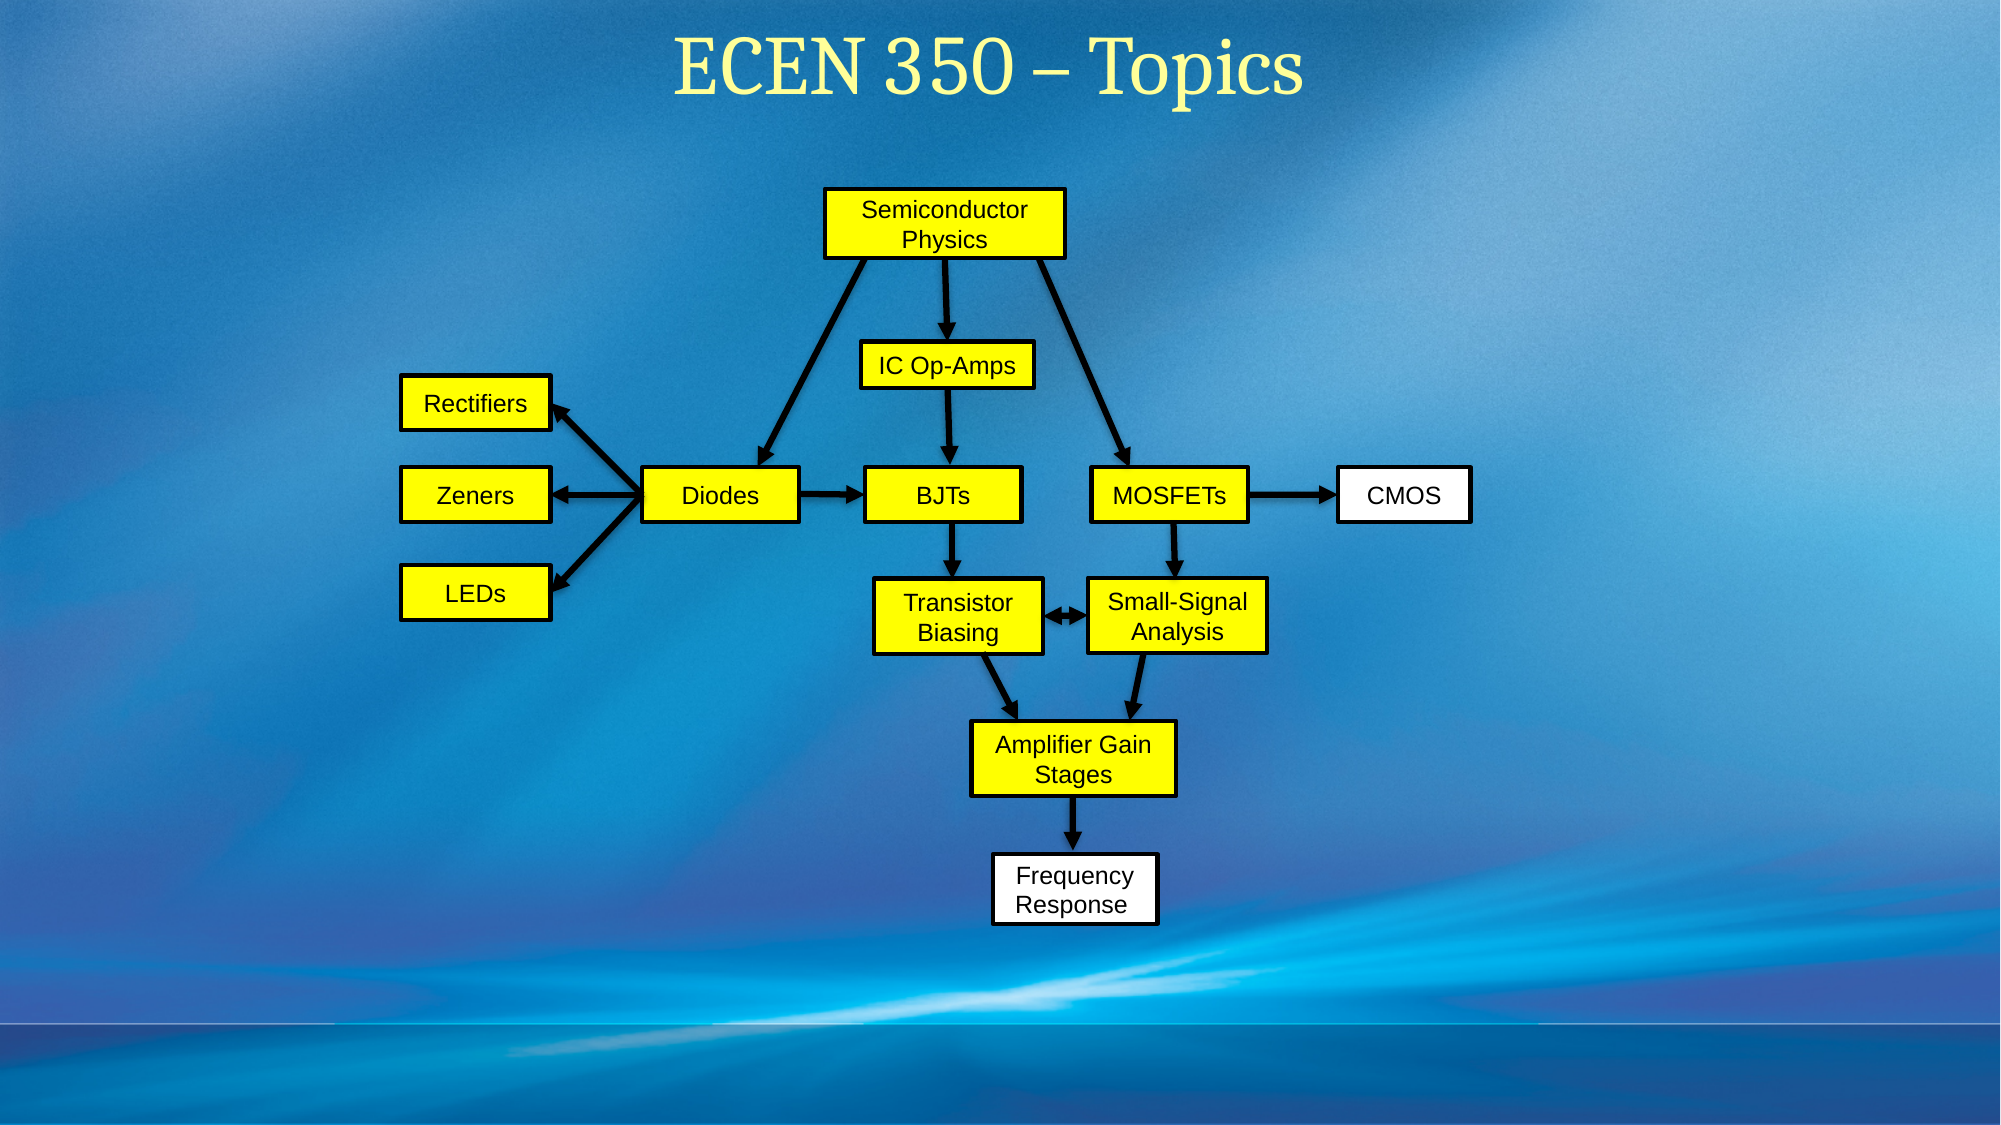

ECEN 350 – Topics
Semiconductor Physics
IC Op-Amps
Rectifiers
Zeners
Diodes
BJTs
MOSFETs
CMOS
LEDs
Small-Signal Analysis
Transistor Biasing
Amplifier Gain Stages
Frequency Response